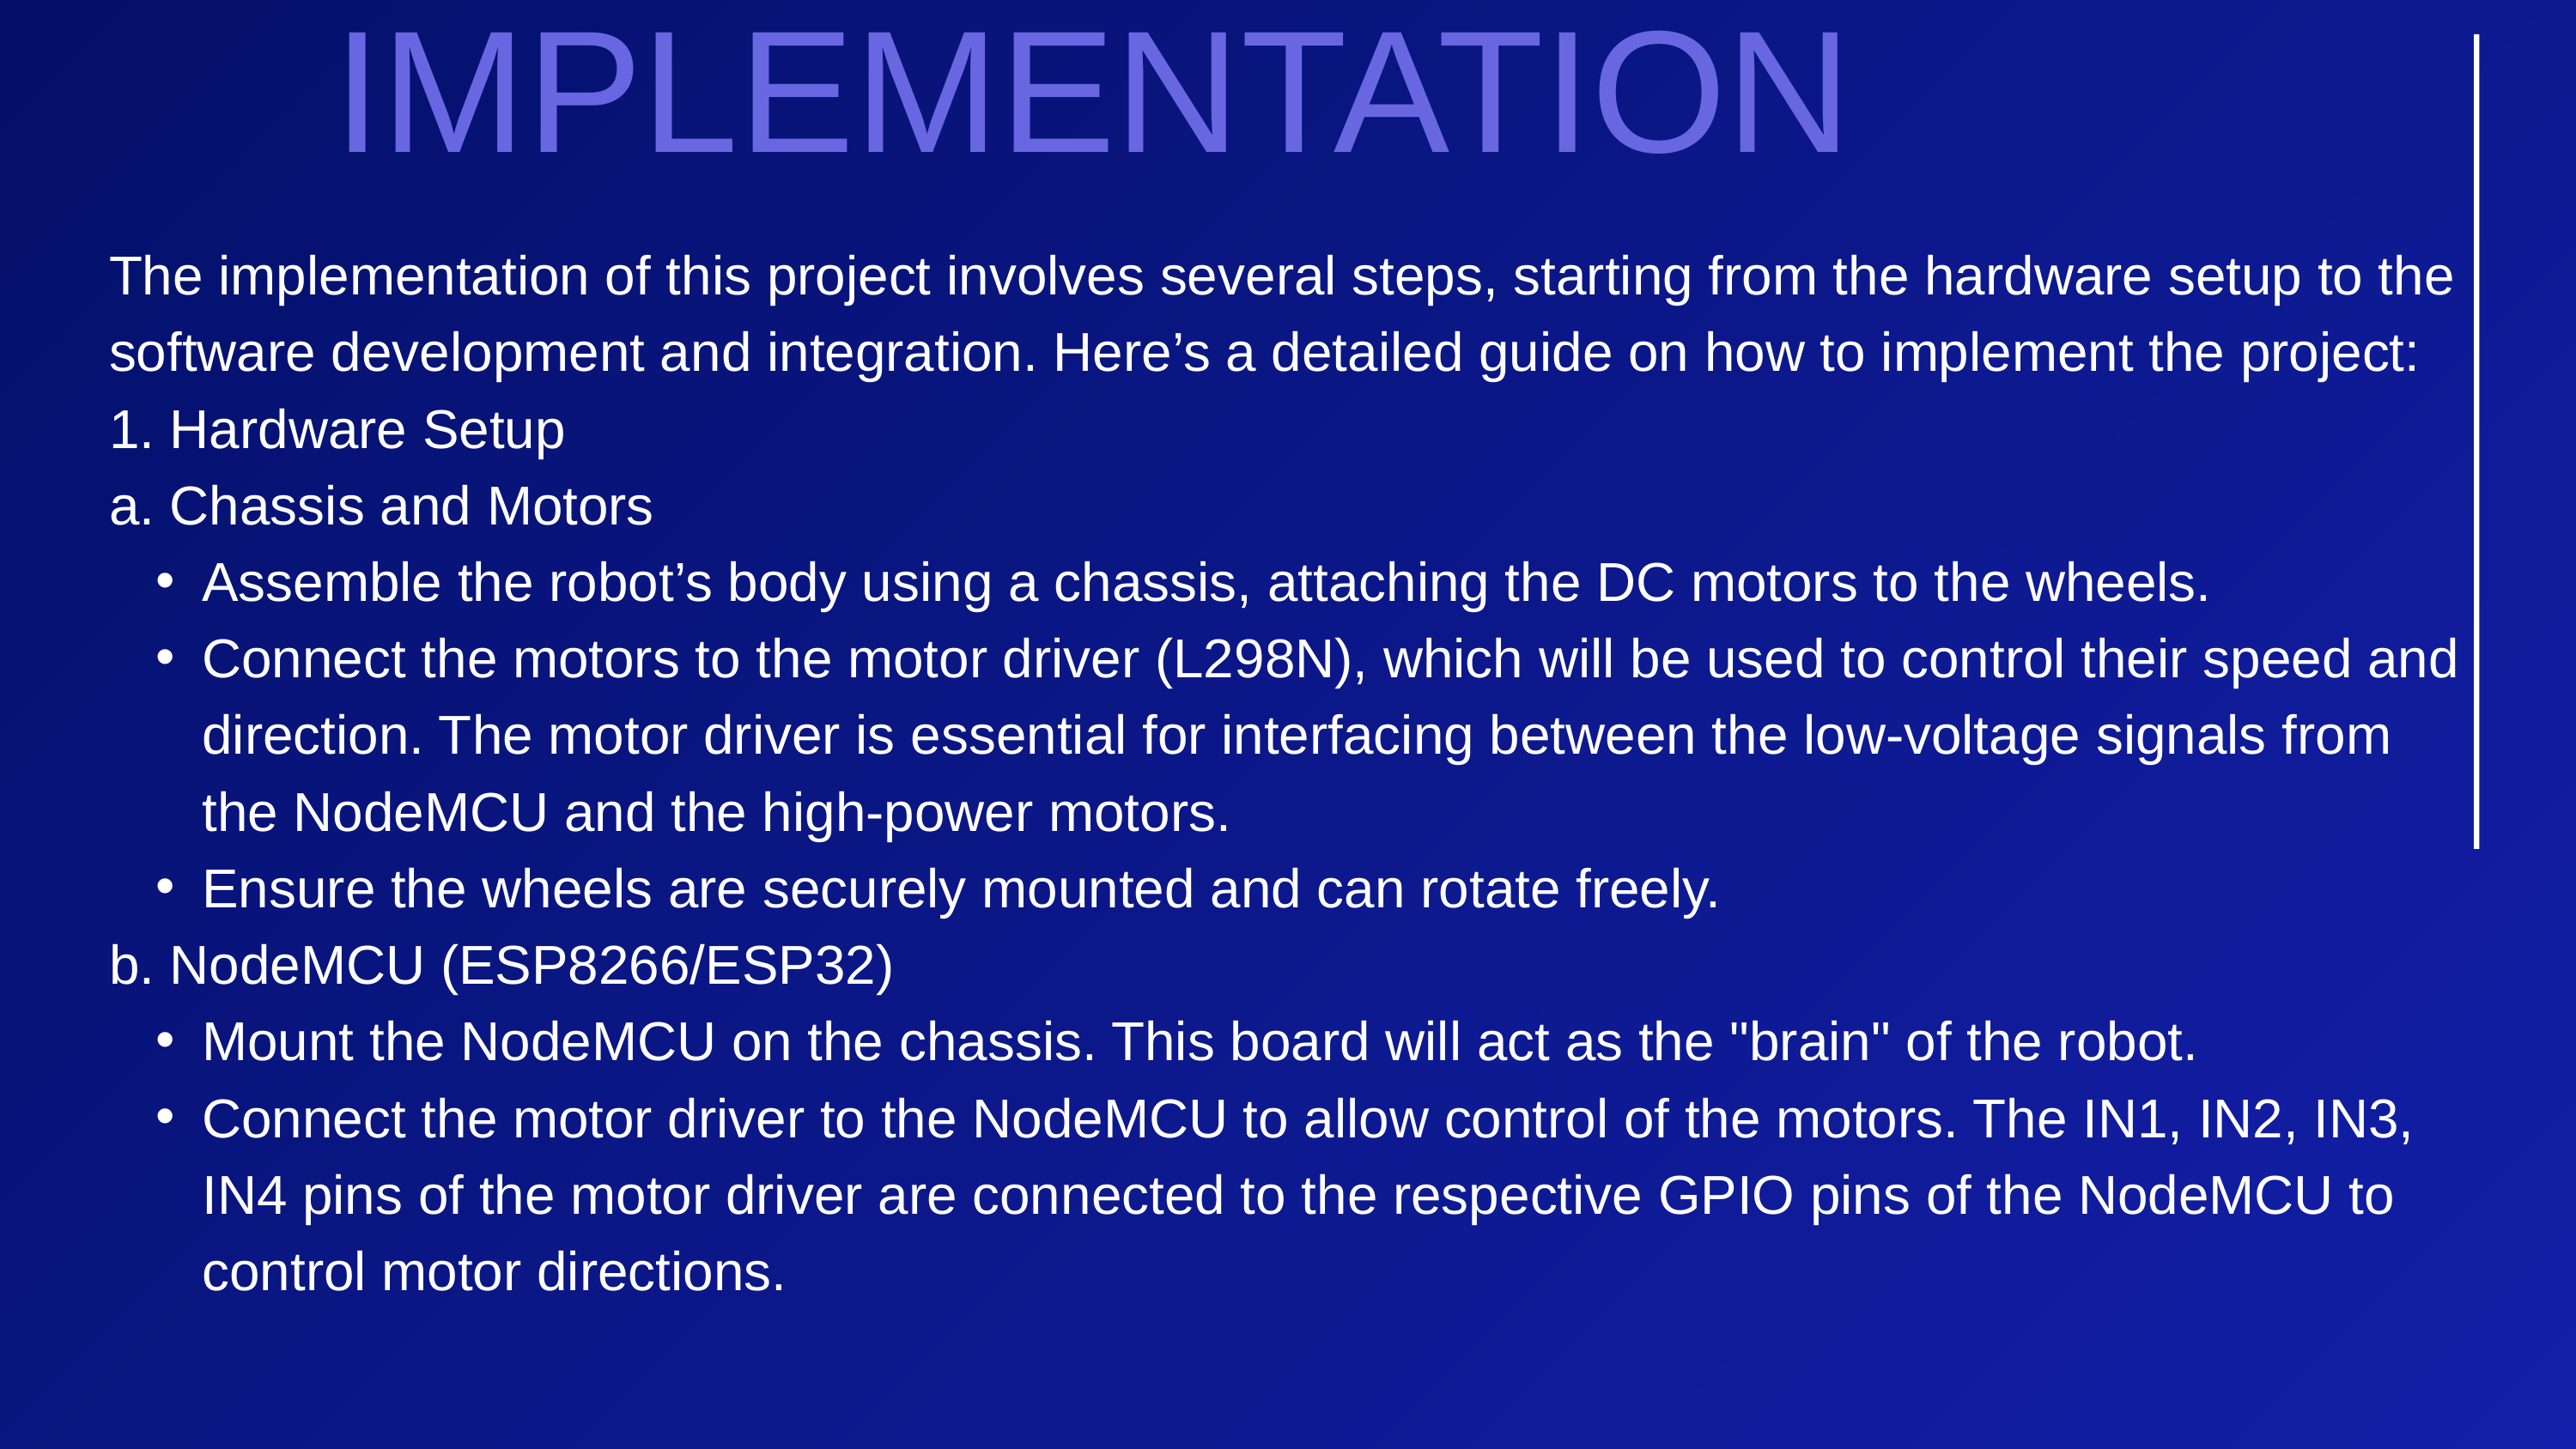

IMPLEMENTATION

The implementation of this project involves several steps, starting from the hardware setup to the software development and integration. Here’s a detailed guide on how to implement the project:
1. Hardware Setup
a. Chassis and Motors
Assemble the robot’s body using a chassis, attaching the DC motors to the wheels.
Connect the motors to the motor driver (L298N), which will be used to control their speed and direction. The motor driver is essential for interfacing between the low-voltage signals from the NodeMCU and the high-power motors.
Ensure the wheels are securely mounted and can rotate freely.
b. NodeMCU (ESP8266/ESP32)
Mount the NodeMCU on the chassis. This board will act as the "brain" of the robot.
Connect the motor driver to the NodeMCU to allow control of the motors. The IN1, IN2, IN3, IN4 pins of the motor driver are connected to the respective GPIO pins of the NodeMCU to control motor directions.